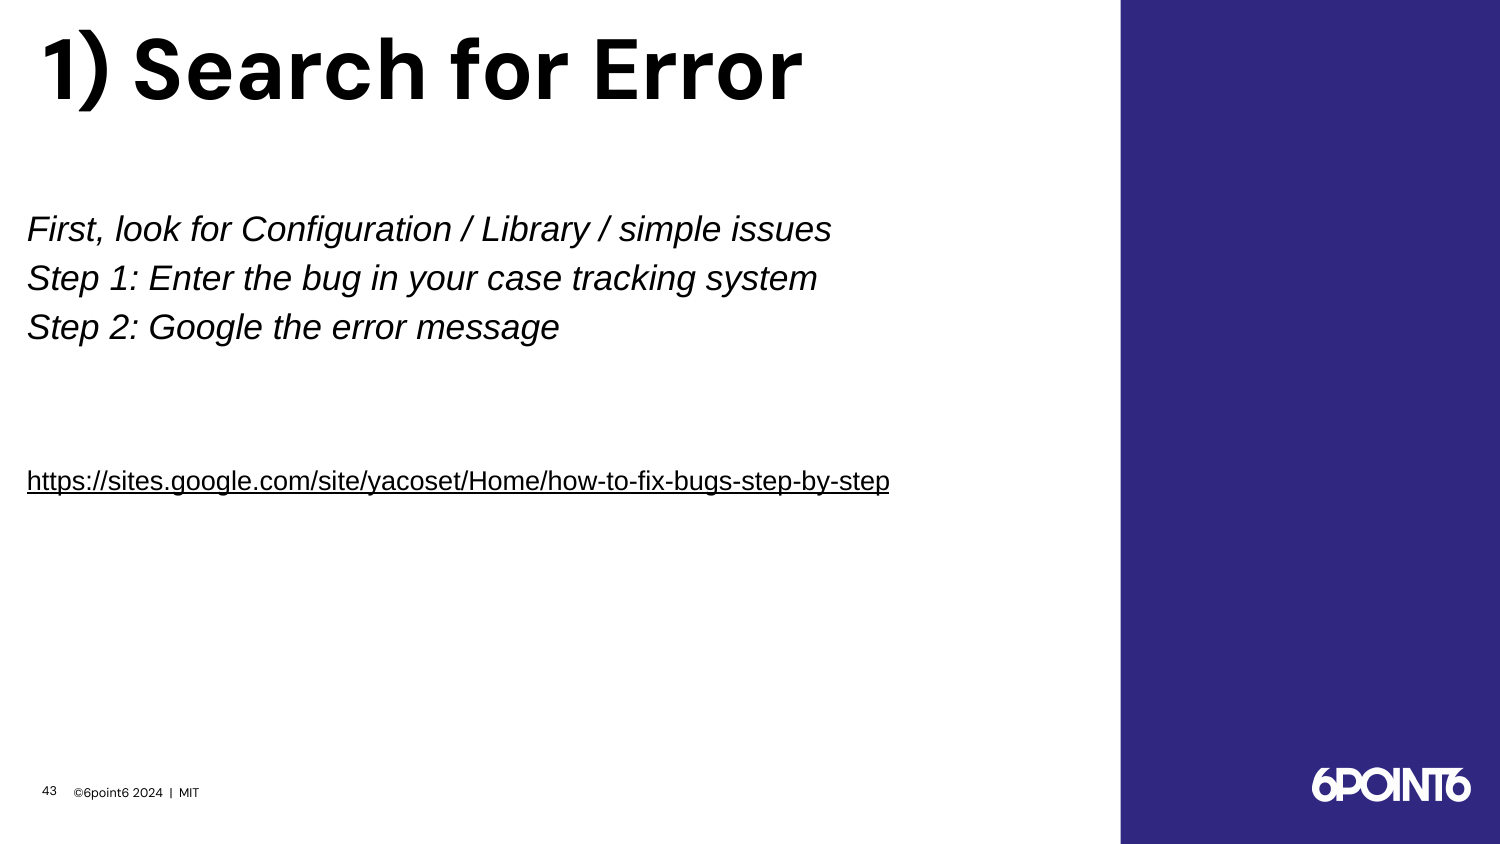

# 1) Search for Error

First, look for Configuration / Library / simple issues
Step 1: Enter the bug in your case tracking system
Step 2: Google the error message

https://sites.google.com/site/yacoset/Home/how-to-fix-bugs-step-by-step
43